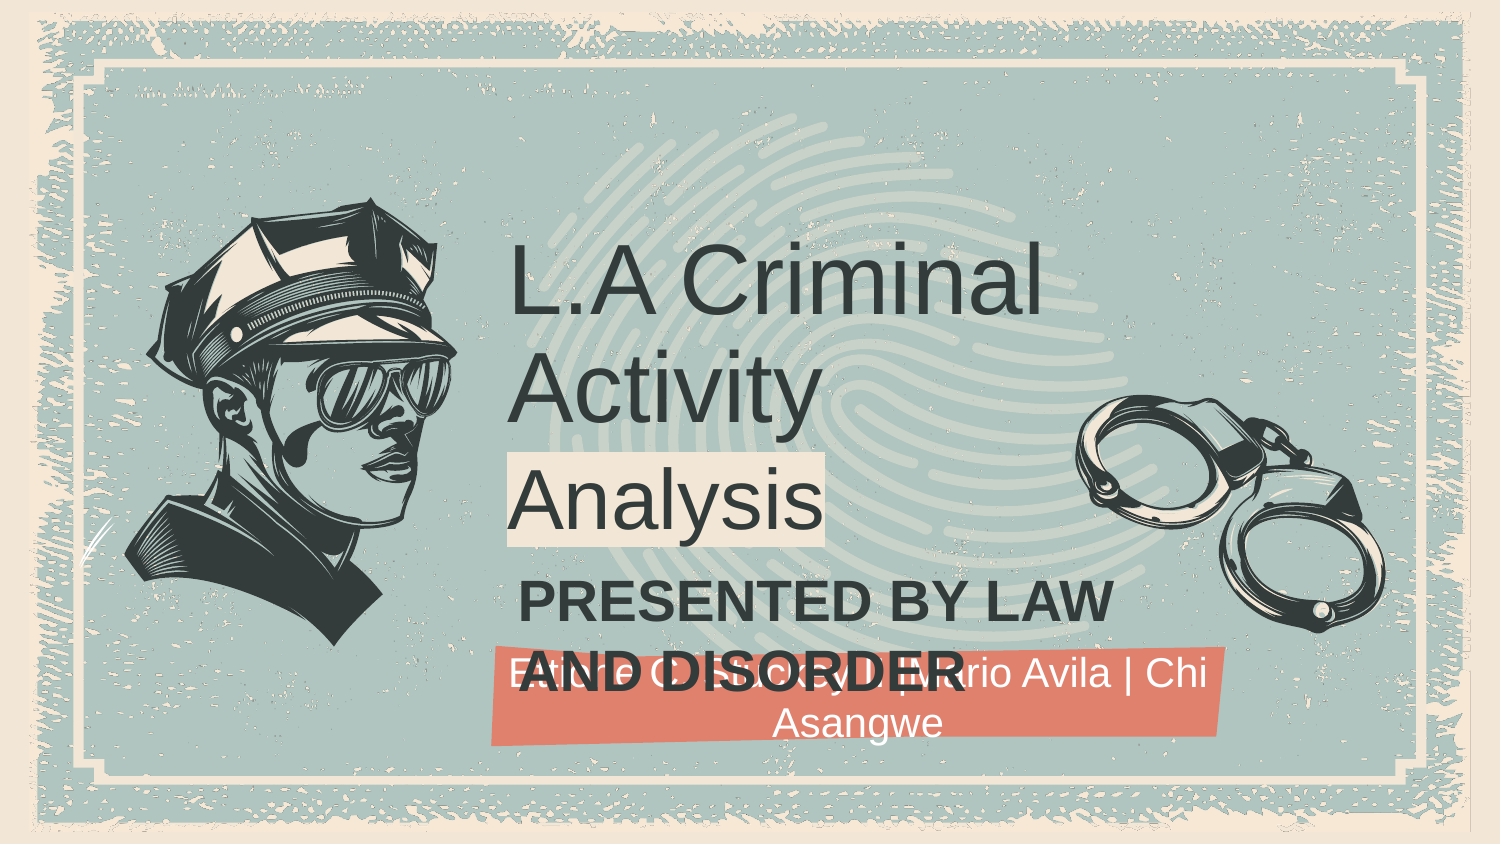

# L.A Criminal Activity
Analysis

PRESENTED BY LAW AND DISORDER

Ettione C. Stuckey II |Mario Avila | Chi Asangwe